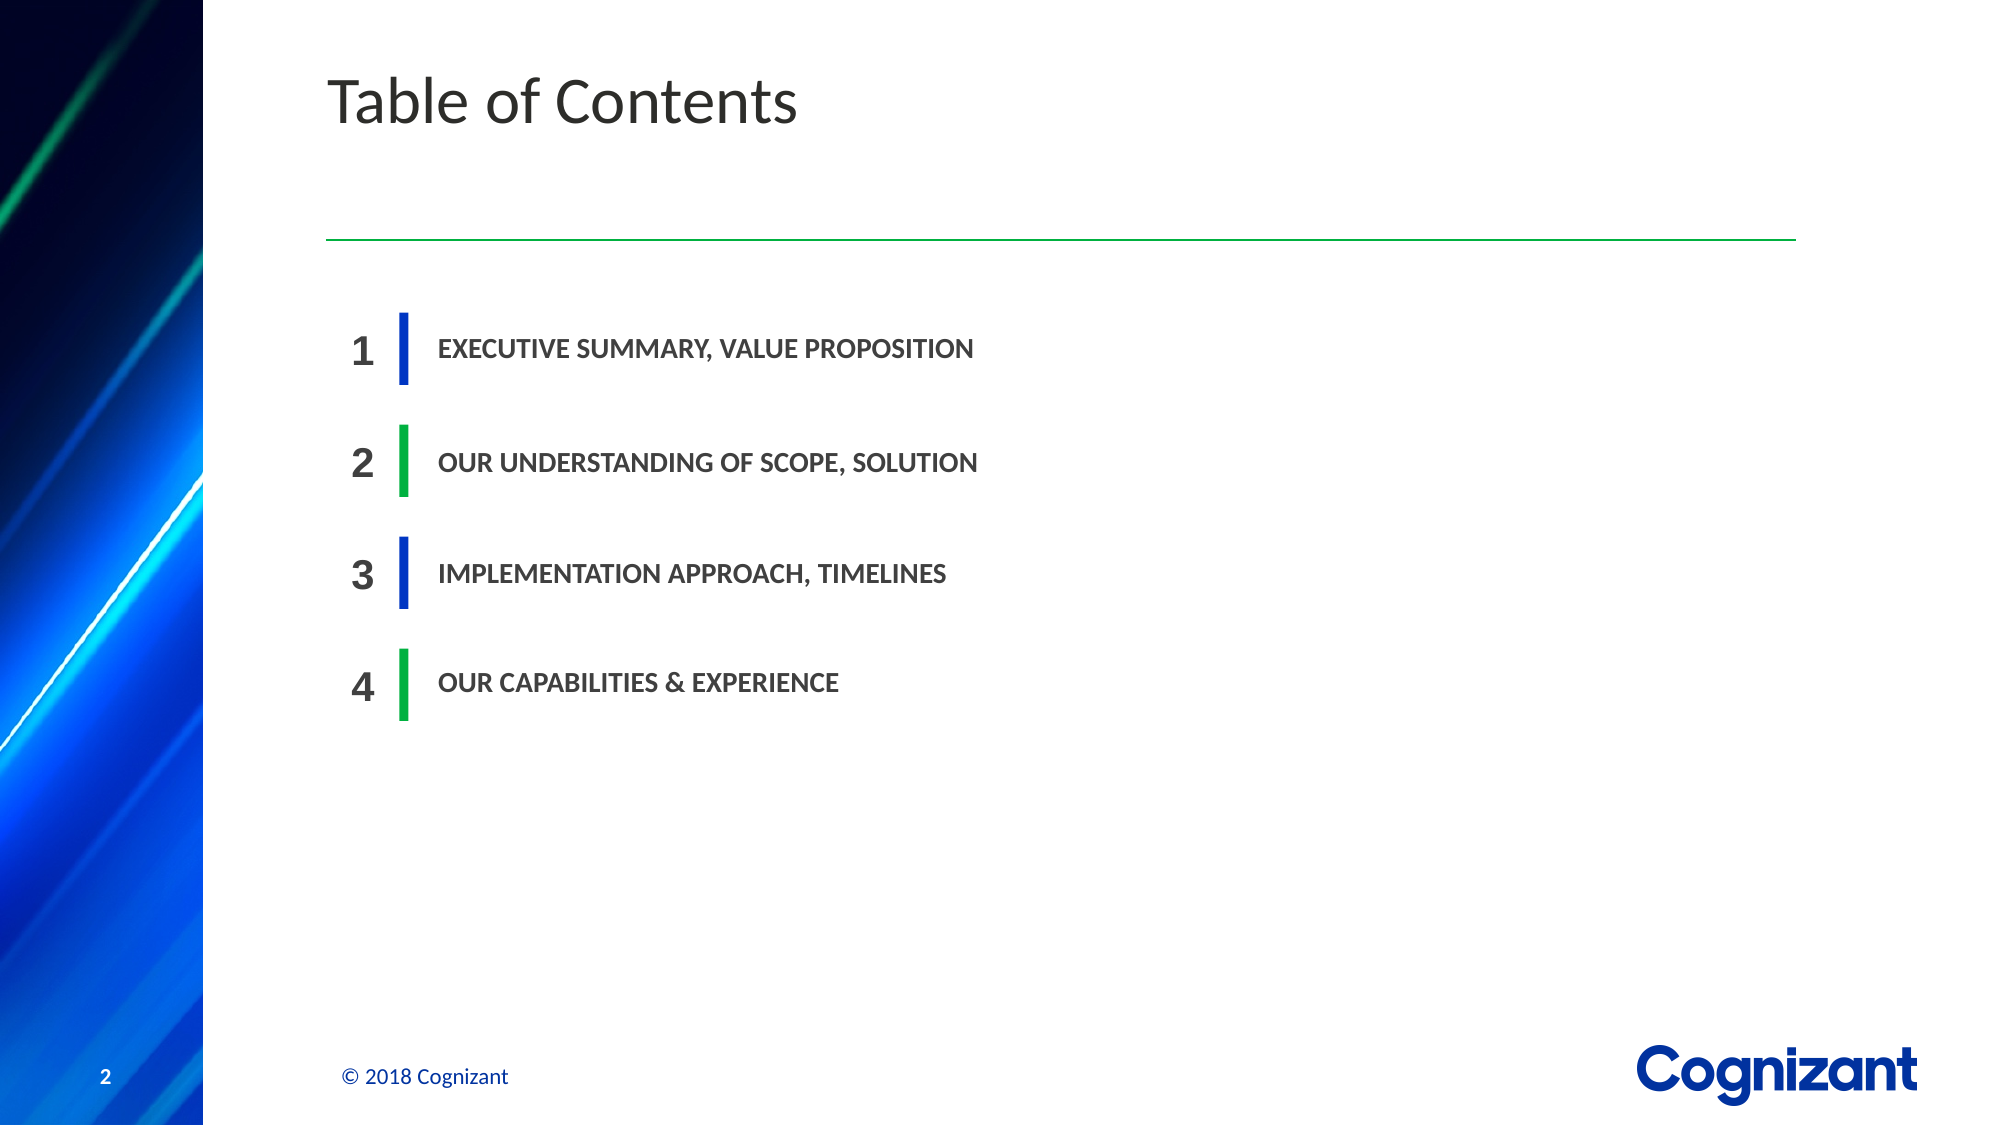

Table of Contents
1

2
3
4
EXECUTIVE SUMMARY, VALUE PROPOSITION
OUR UNDERSTANDING OF SCOPE, SOLUTION
IMPLEMENTATION APPROACH, TIMELINES
OUR CAPABILITIES & EXPERIENCE